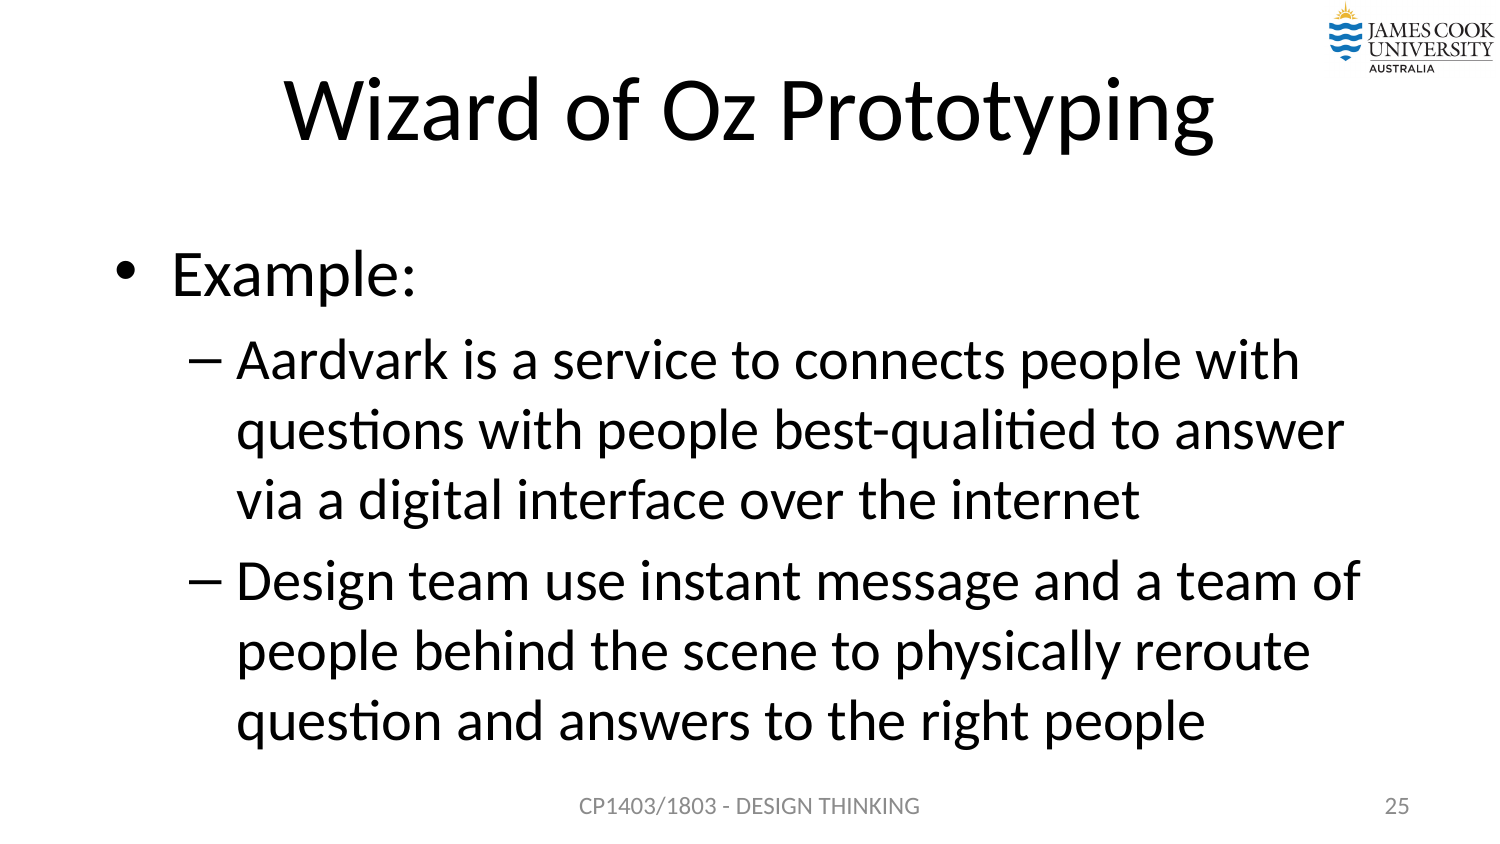

# Wizard of Oz Prototyping
Example:
Aardvark is a service to connects people with questions with people best-qualitied to answer via a digital interface over the internet
Design team use instant message and a team of people behind the scene to physically reroute question and answers to the right people
CP1403/1803 - DESIGN THINKING
25